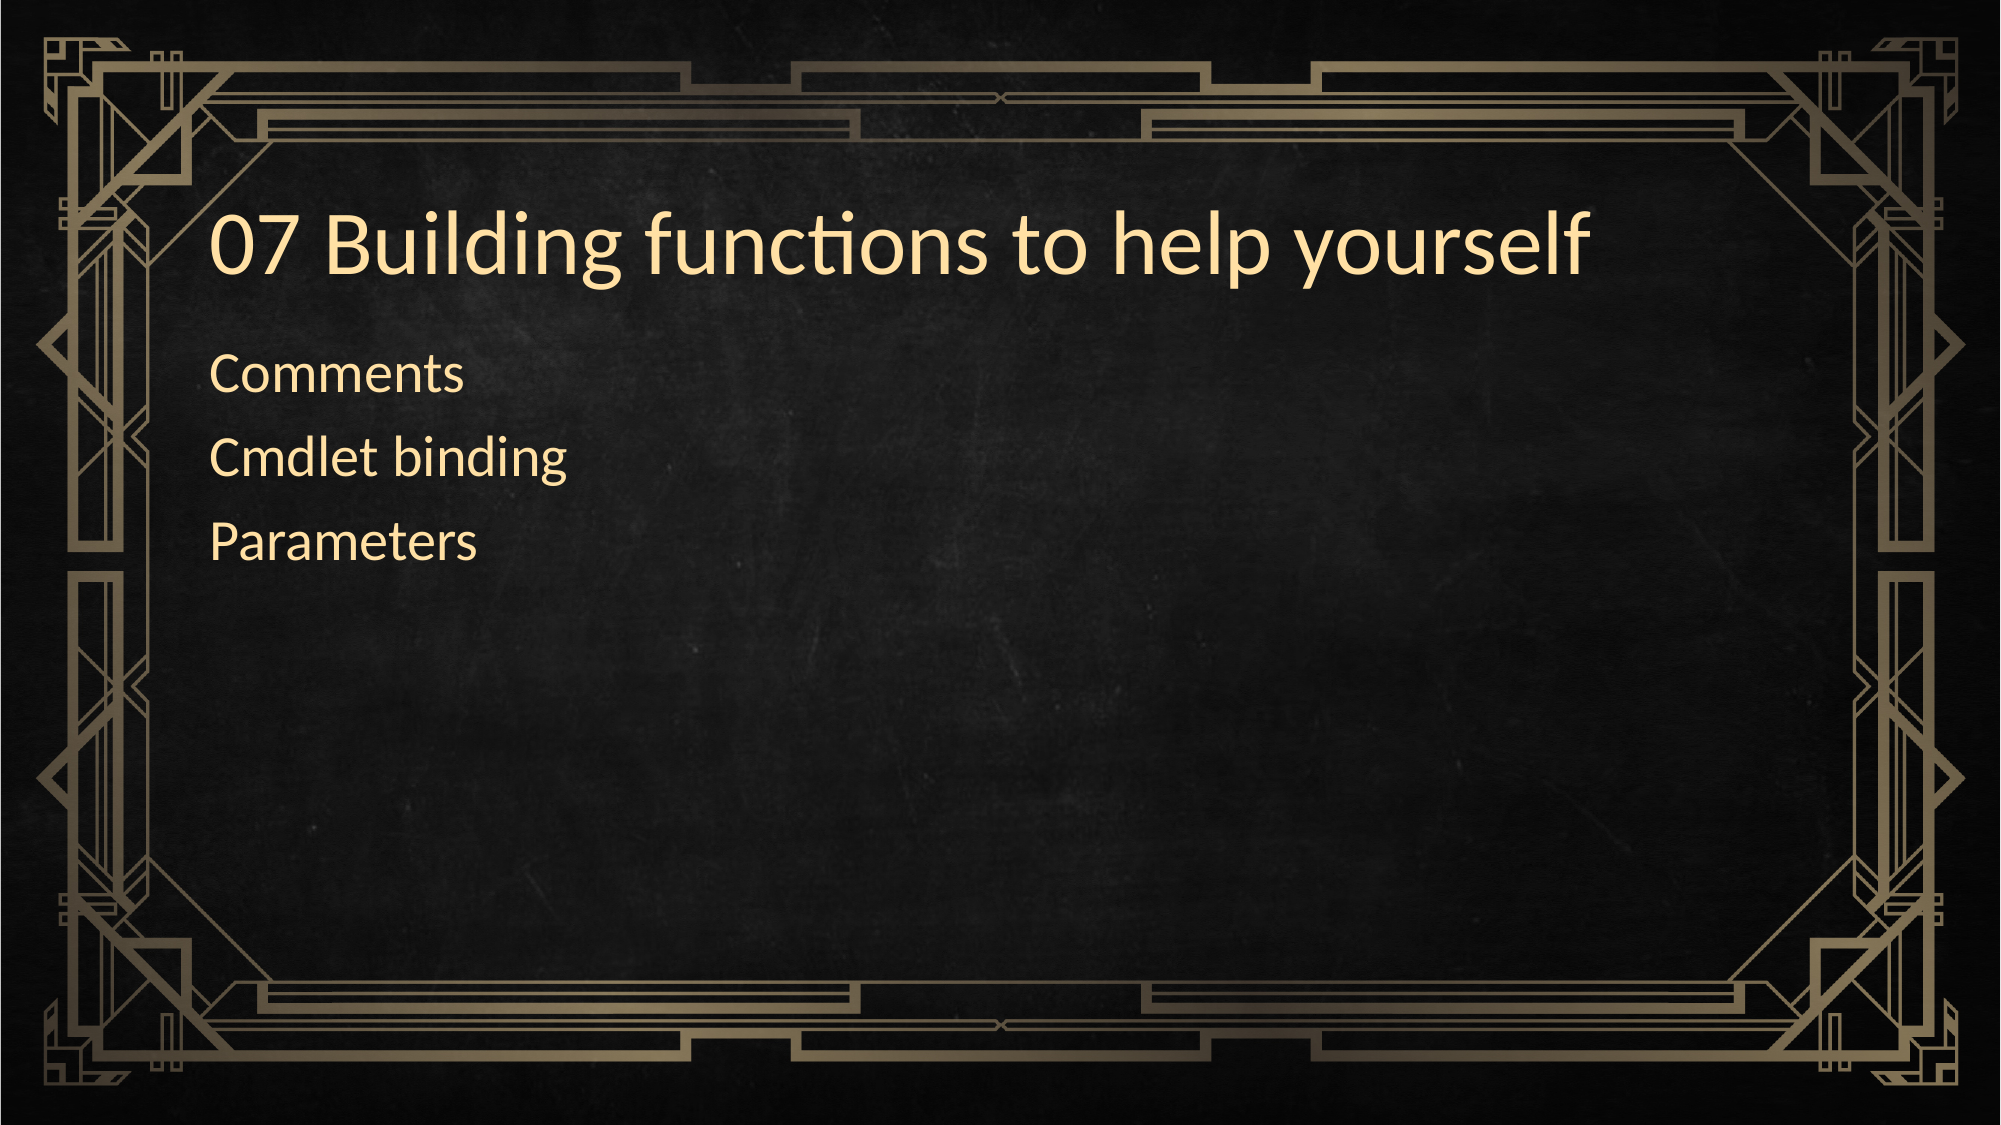

# 07 Building functions to help yourself
Comments
Cmdlet binding
Parameters